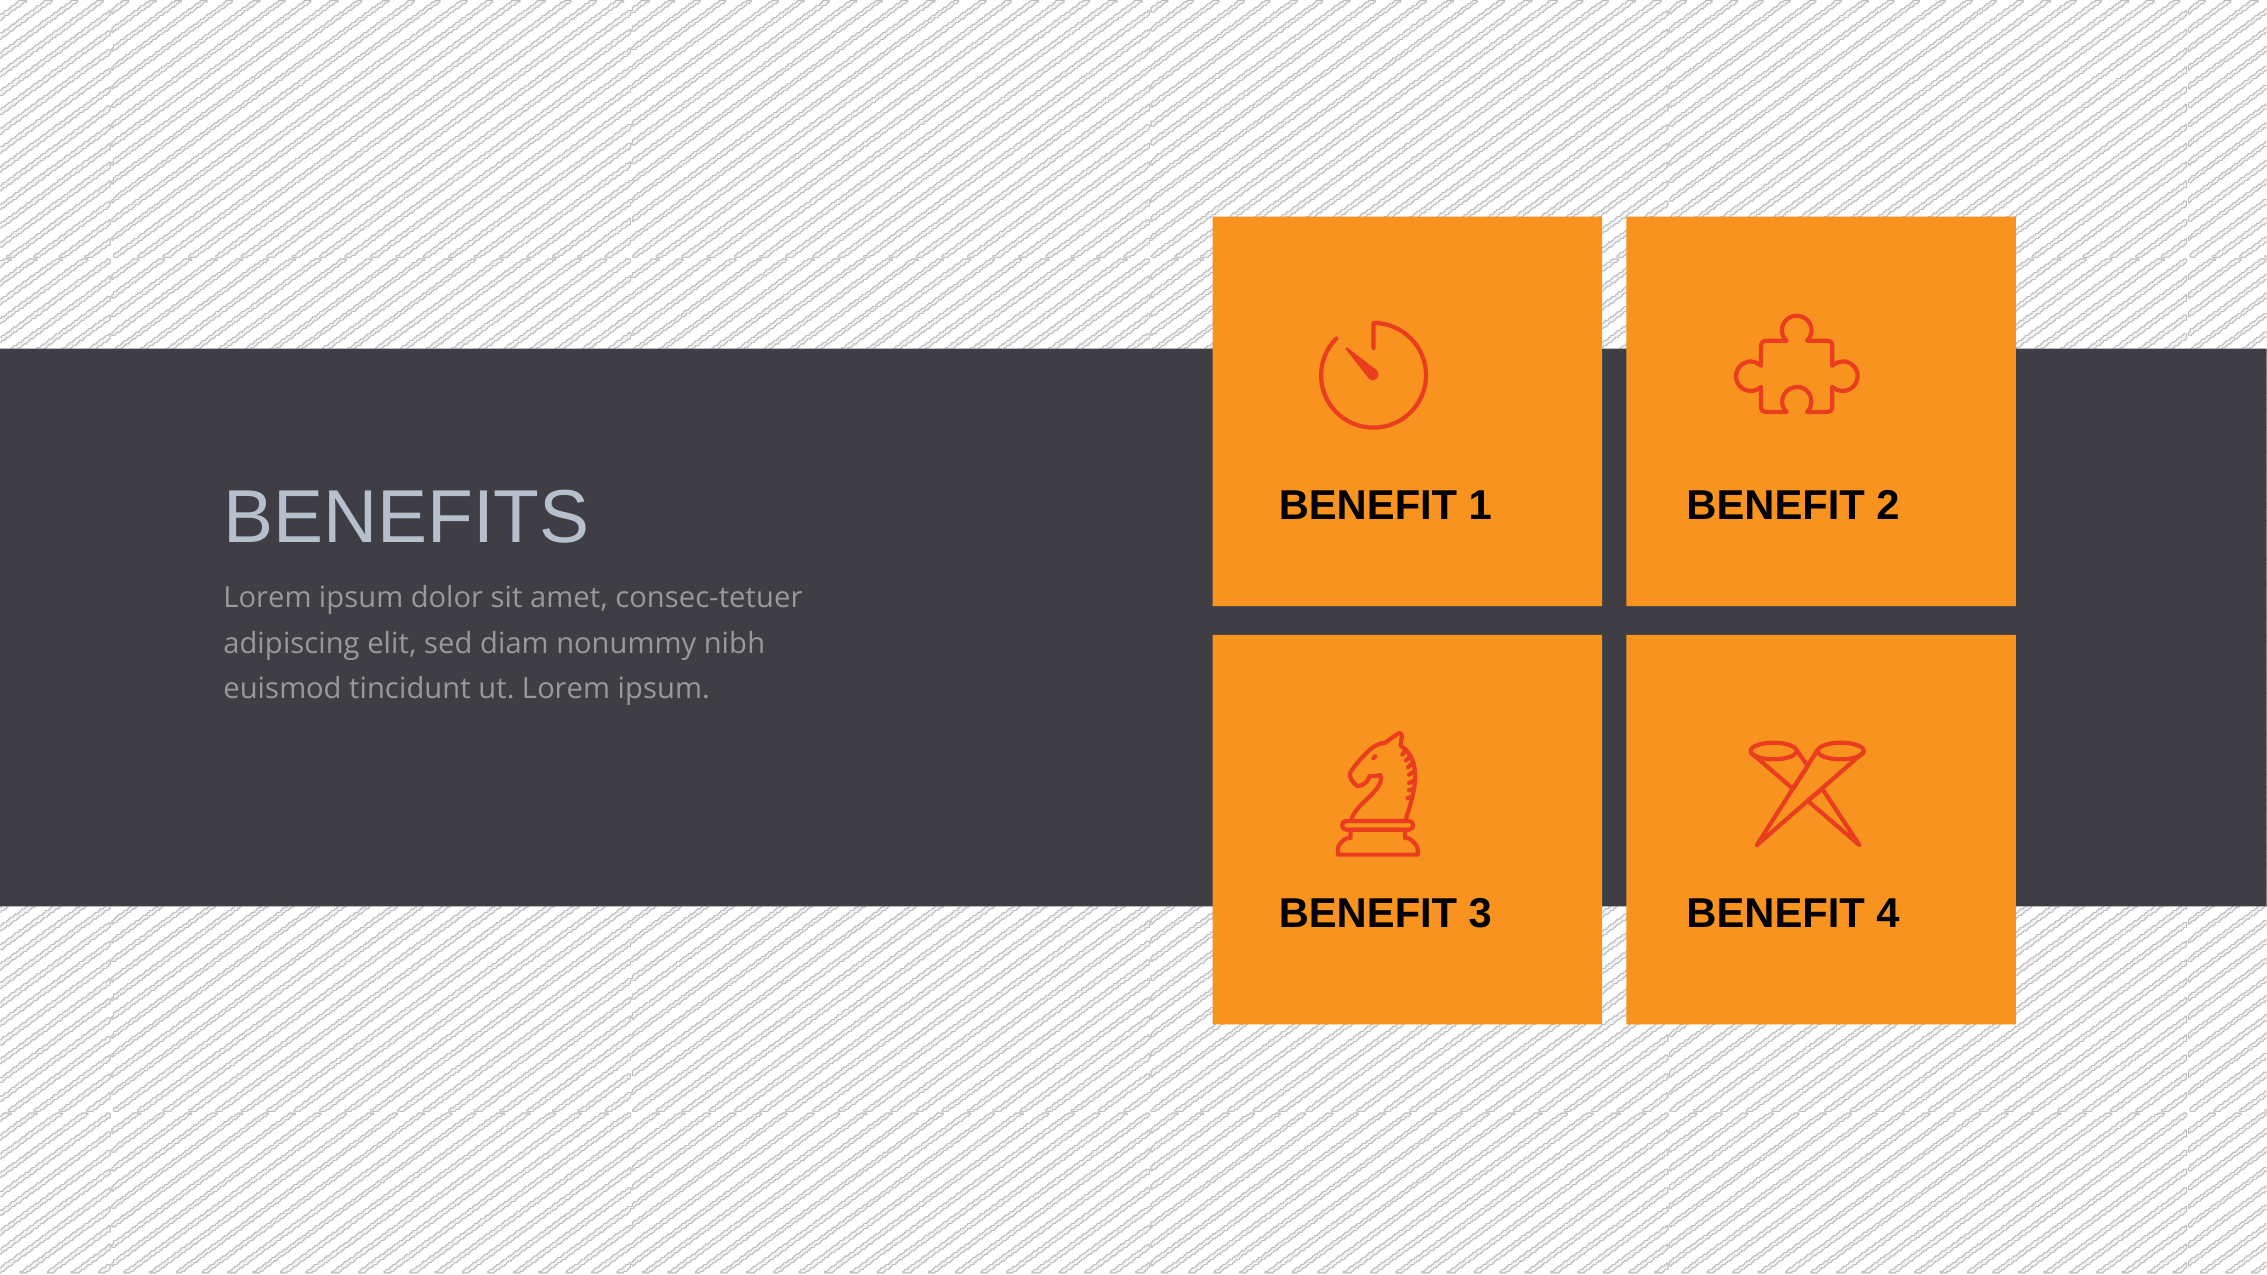

BENEFIT 1
BENEFIT 2
BENEFITS
Lorem ipsum dolor sit amet, consec-tetuer adipiscing elit, sed diam nonummy nibh euismod tincidunt ut. Lorem ipsum.

BENEFIT 3
BENEFIT 4